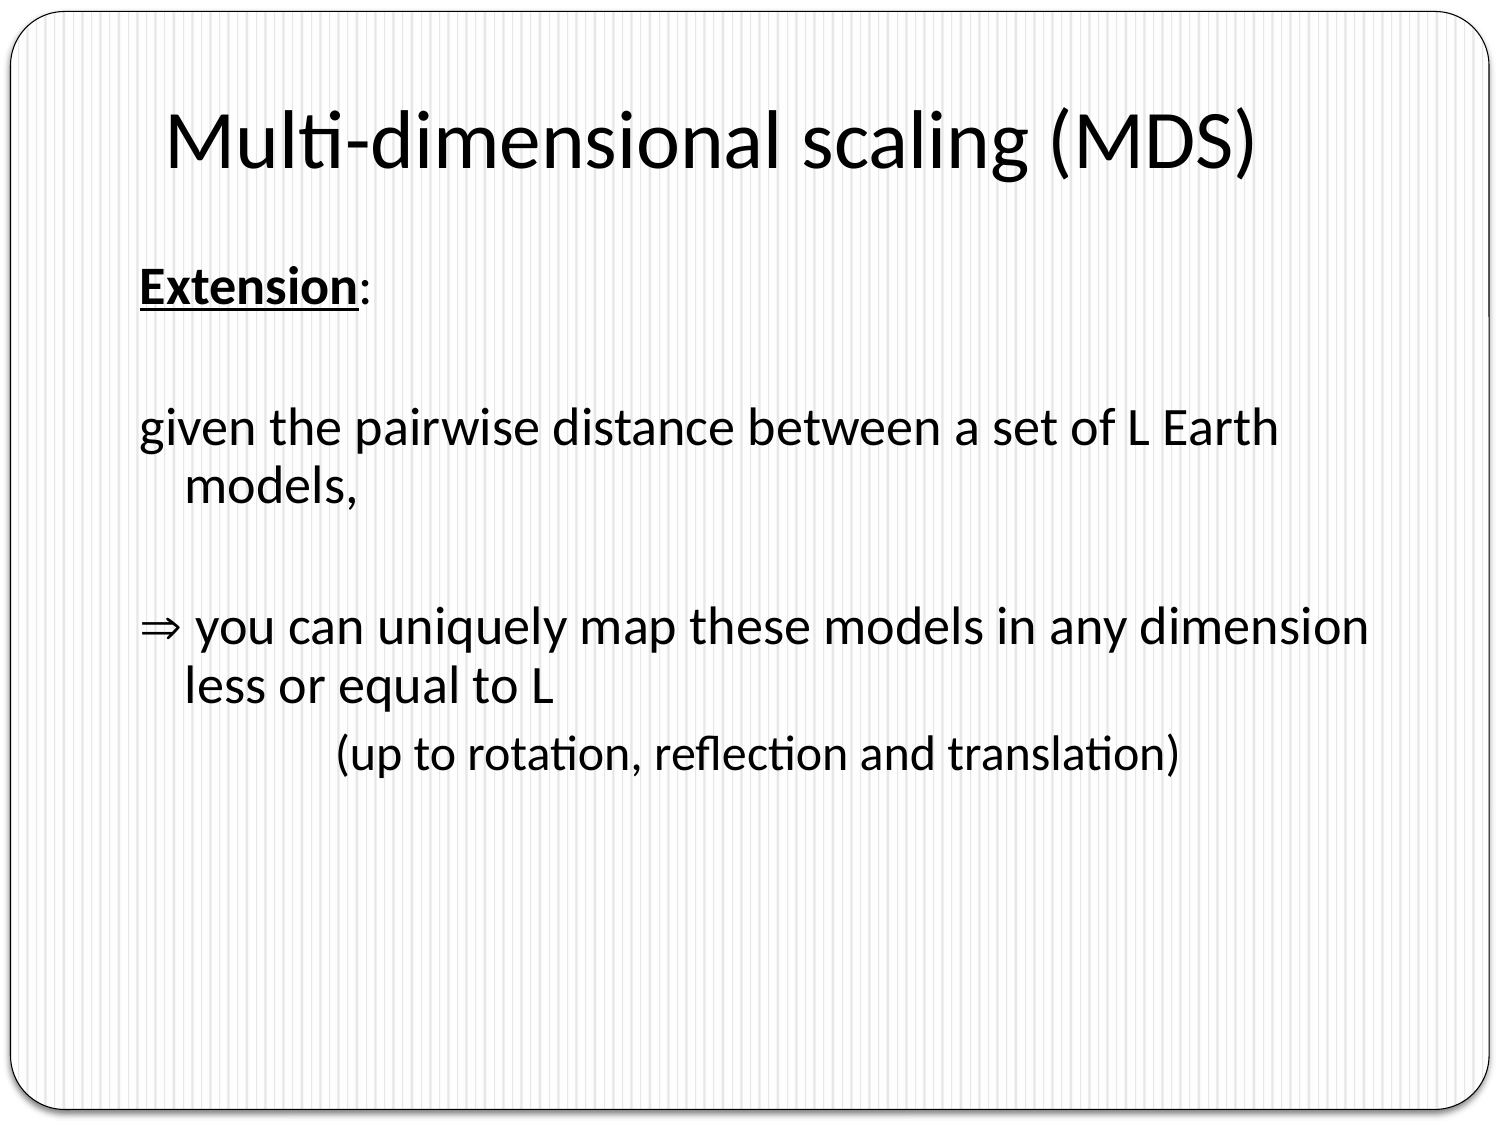

# Multi-dimensional scaling (MDS)
Extension:

given the pairwise distance between a set of L Earth models,

⇒ you can uniquely map these models in any dimension less or equal to L
		(up to rotation, reflection and translation)